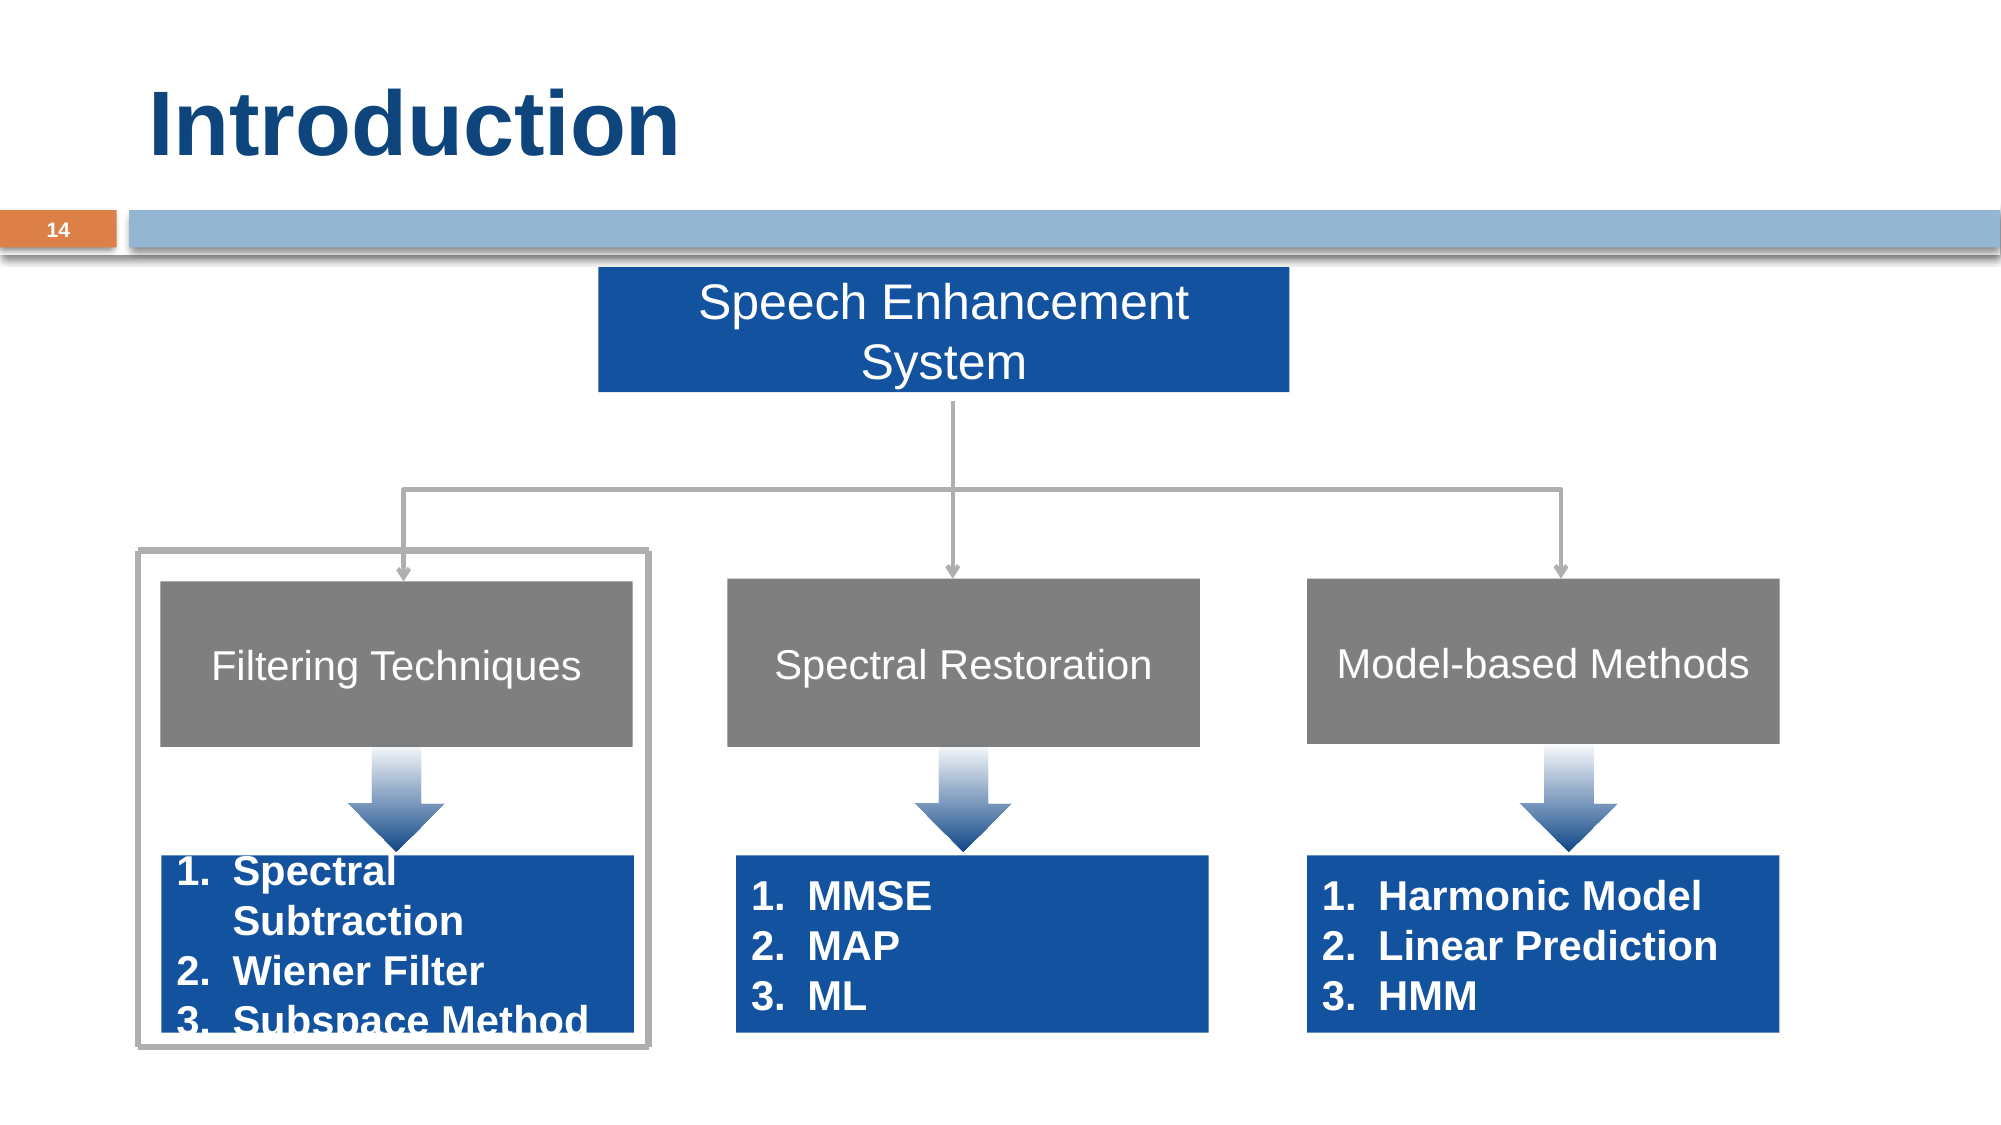

# Introduction
14
Speech Enhancement System
Spectral Restoration
Model-based Methods
Filtering Techniques

Spectral Subtraction
Wiener Filter
Subspace Method
MMSE
MAP
ML
Harmonic Model
Linear Prediction
HMM